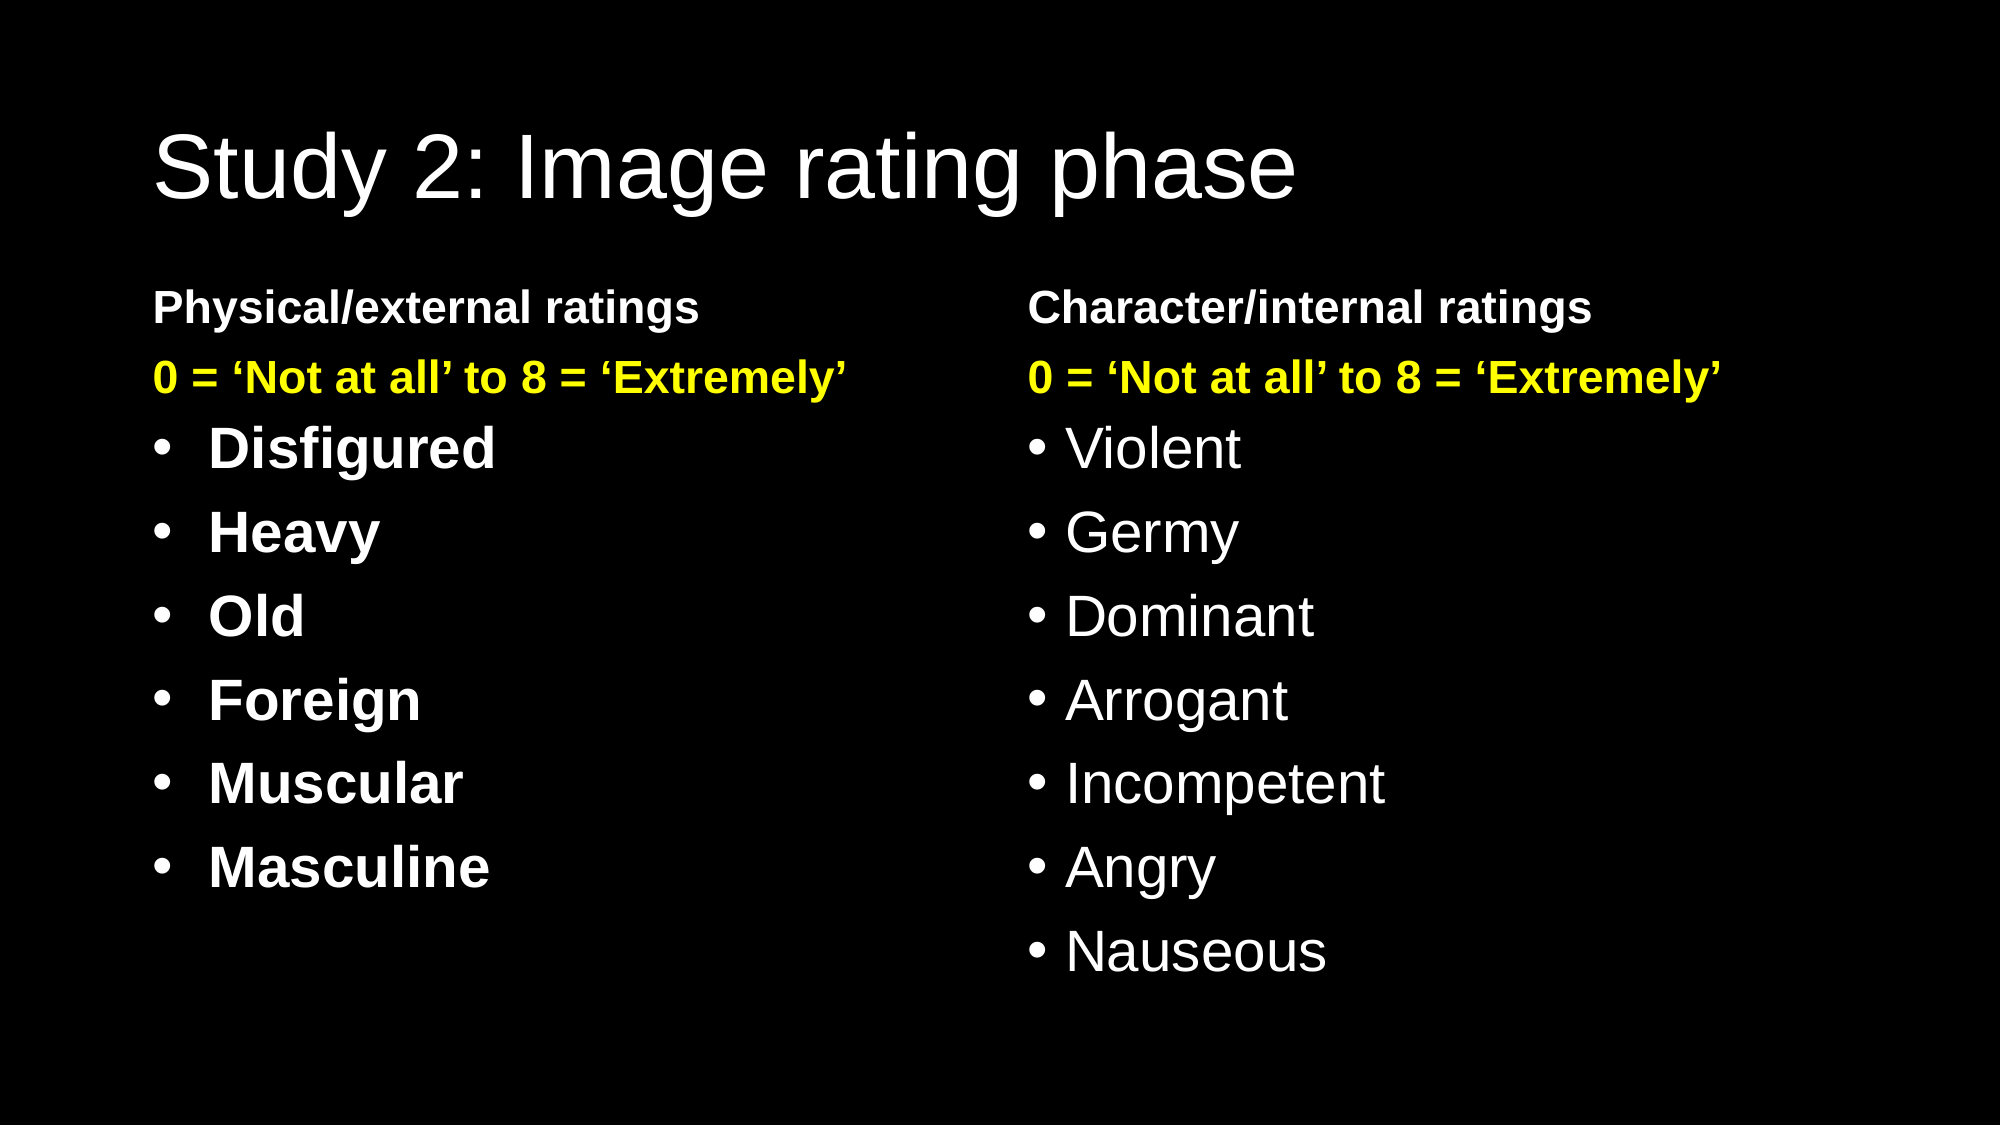

# Study 2: Image rating phase
Physical/external ratings
0 = ‘Not at all’ to 8 = ‘Extremely’
Character/internal ratings
0 = ‘Not at all’ to 8 = ‘Extremely’
Disfigured
Heavy
Old
Foreign
Muscular
Masculine
Violent
Germy
Dominant
Arrogant
Incompetent
Angry
Nauseous